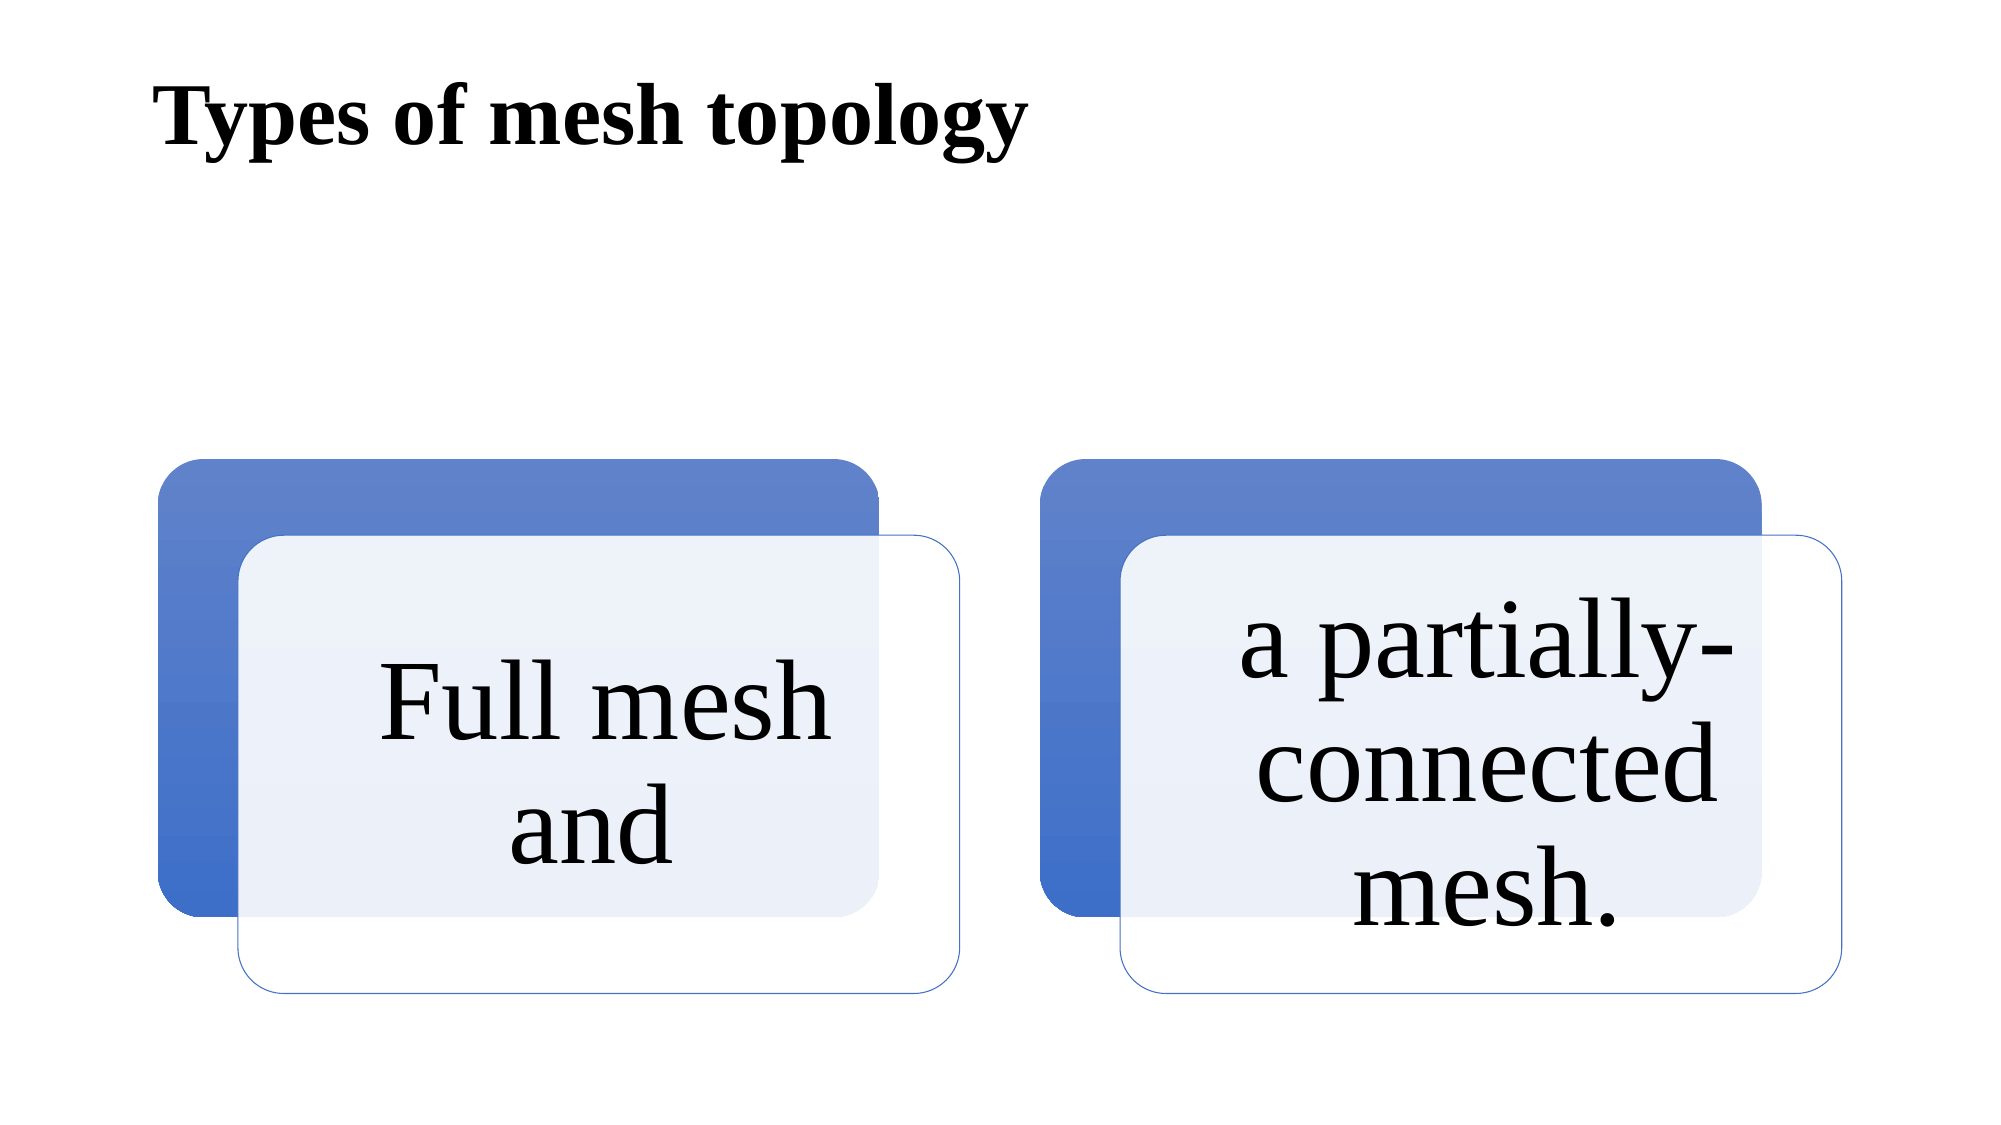

# Types of mesh topology
Full mesh and
a partially-connected mesh.